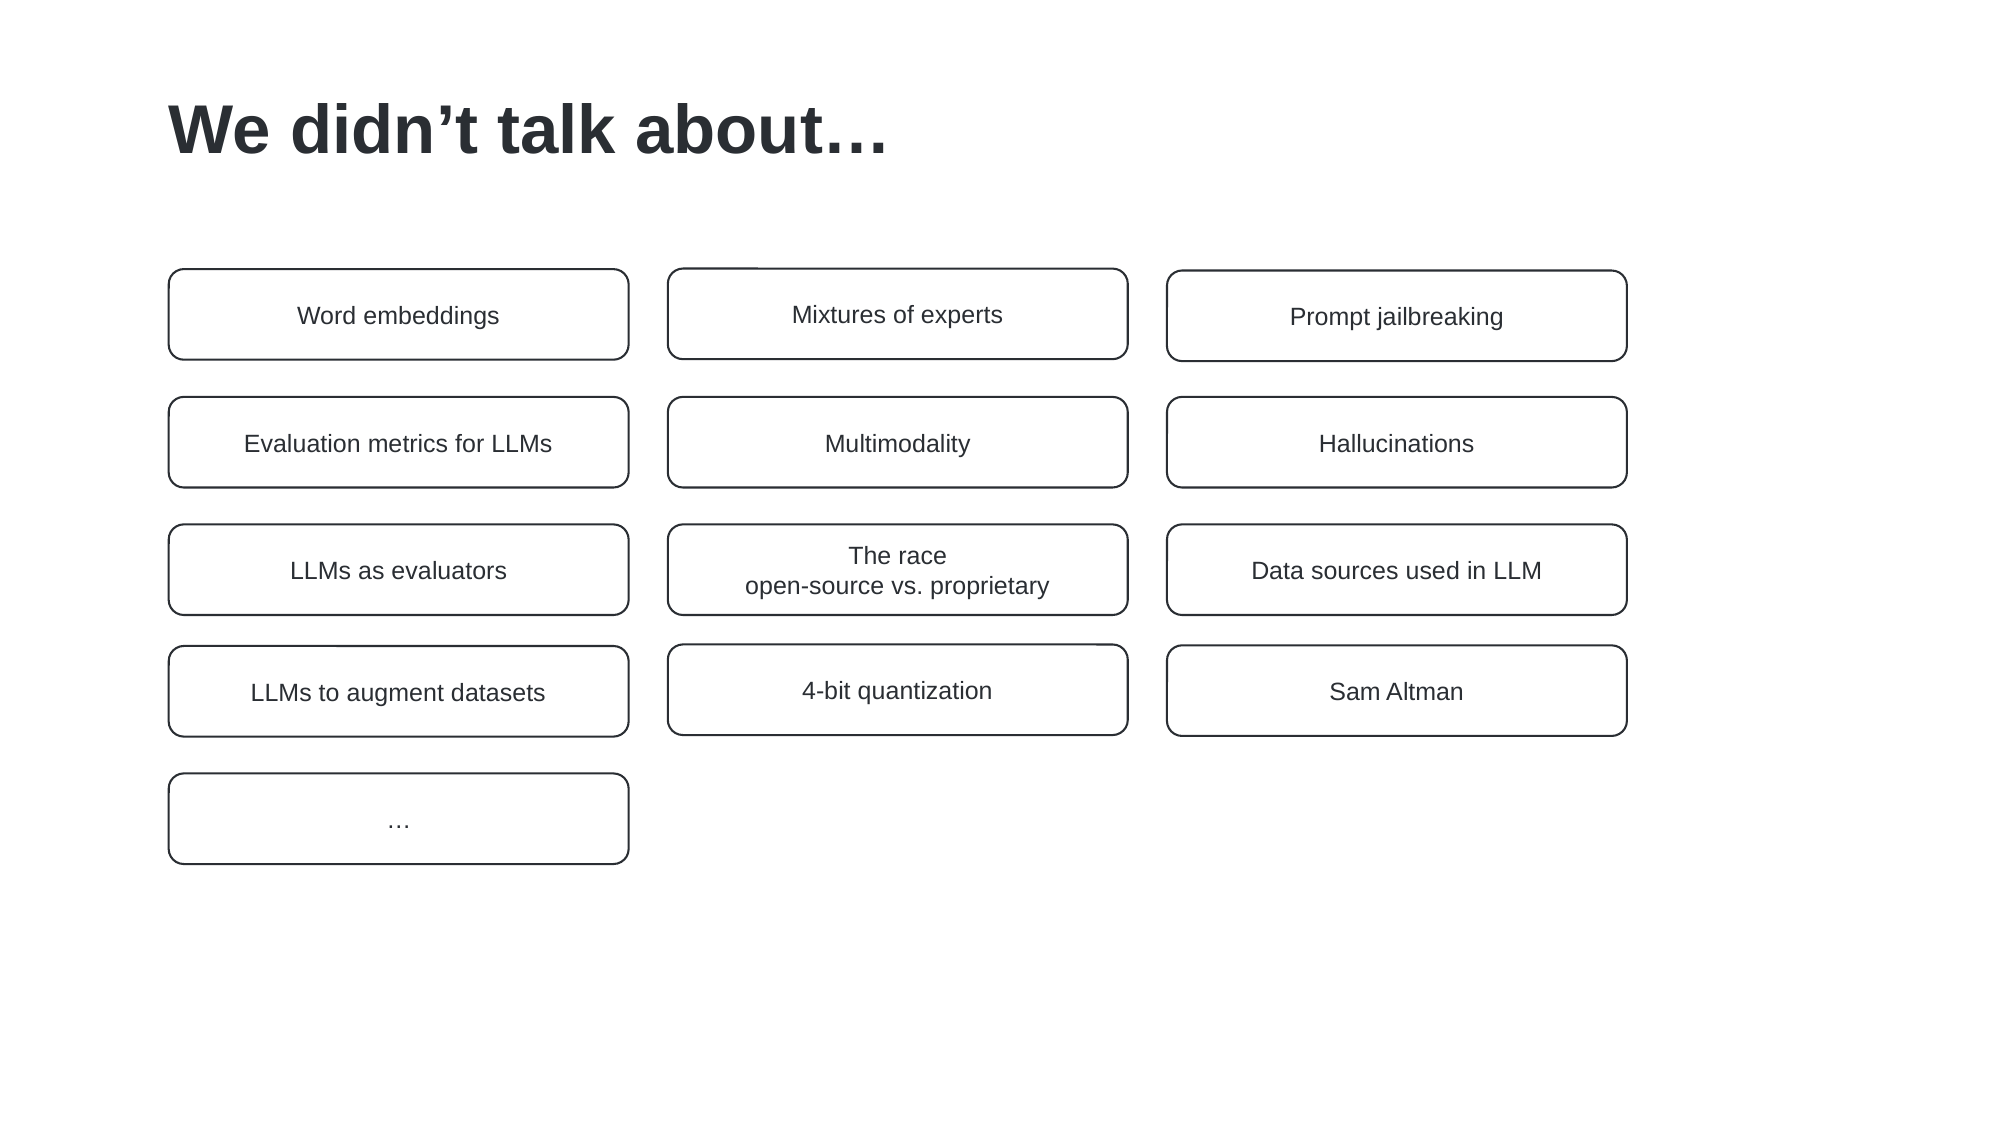

# We didn’t talk about…

Mixtures of experts
Word embeddings
Prompt jailbreaking
Evaluation metrics for LLMs
Multimodality
Hallucinations
LLMs as evaluators
The race
open-source vs. proprietary
Data sources used in LLM
4-bit quantization
Sam Altman
LLMs to augment datasets
…